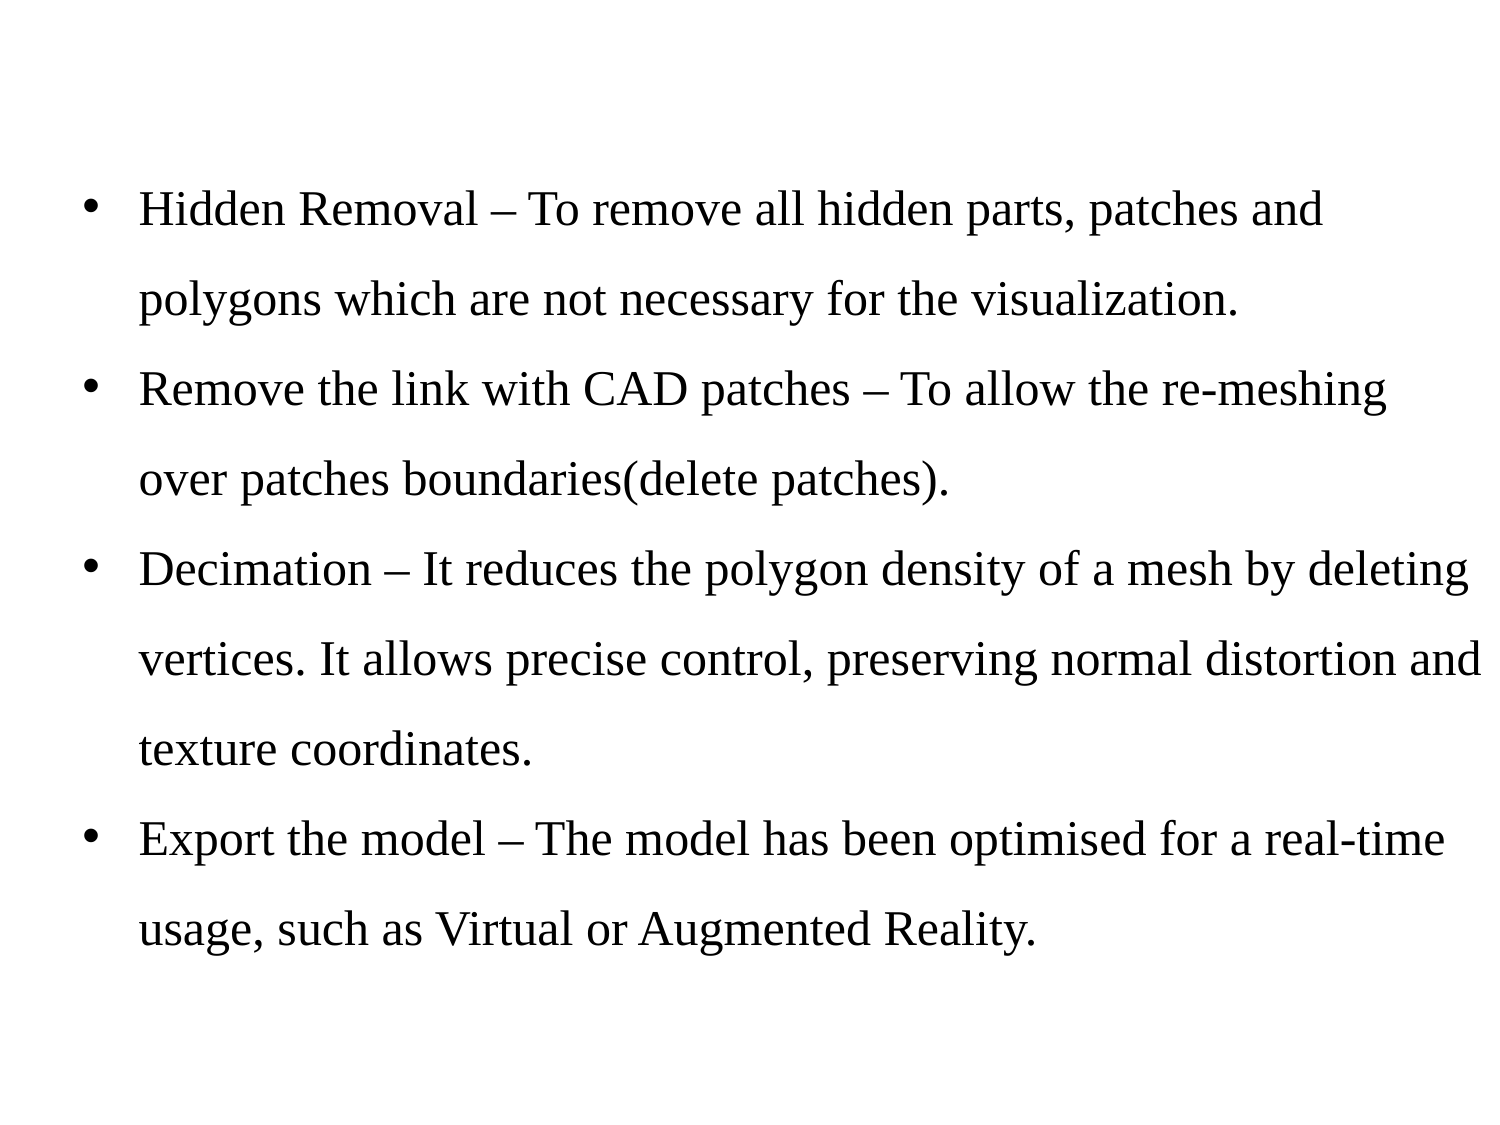

Hidden Removal – To remove all hidden parts, patches and polygons which are not necessary for the visualization.
Remove the link with CAD patches – To allow the re-meshing over patches boundaries(delete patches).
Decimation – It reduces the polygon density of a mesh by deleting vertices. It allows precise control, preserving normal distortion and texture coordinates.
Export the model – The model has been optimised for a real-time usage, such as Virtual or Augmented Reality.